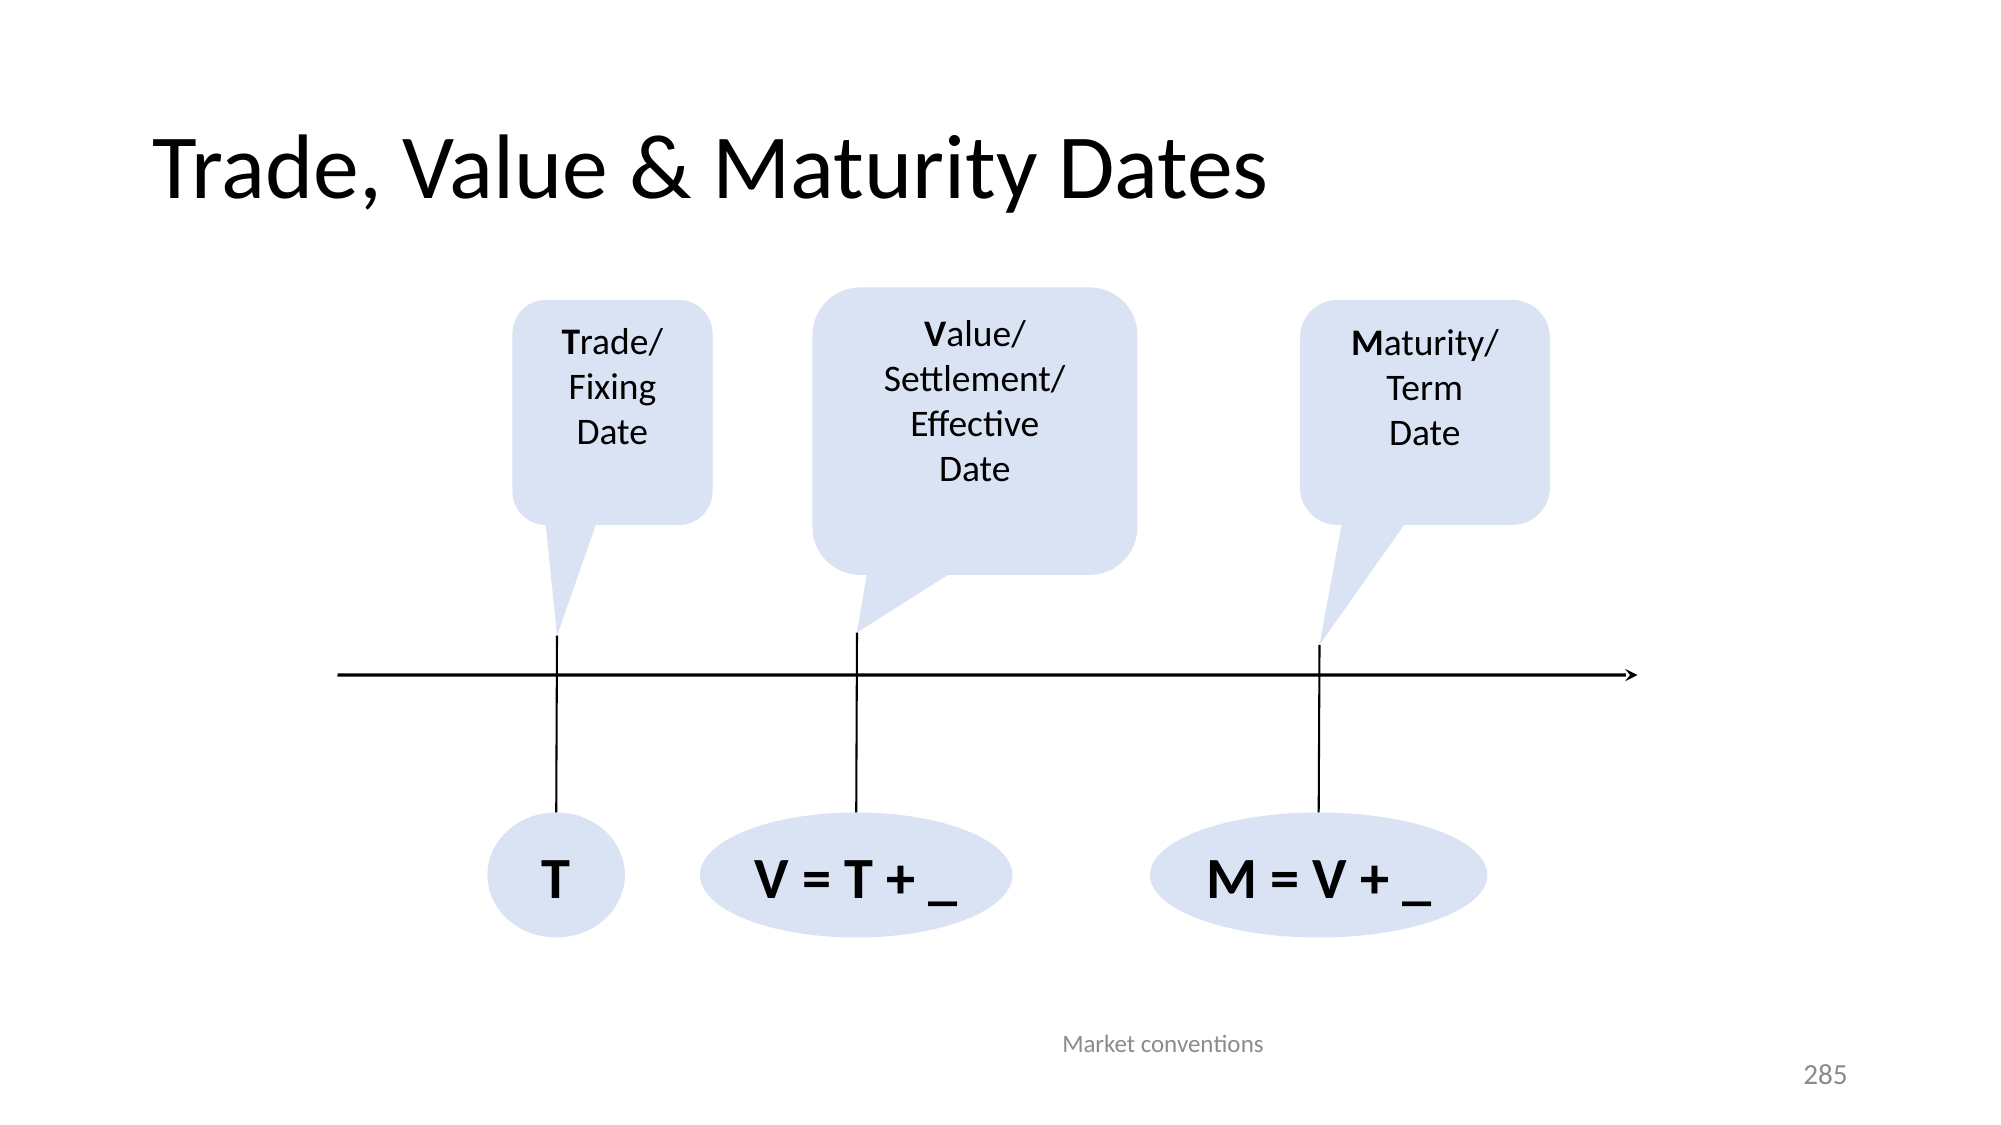

# Trade, Value & Maturity Dates
Value/
Settlement/
Effective
Date
Trade/
Fixing
Date
Maturity/
Term
Date

T
V = T + _
M = V + _
Market conventions
285